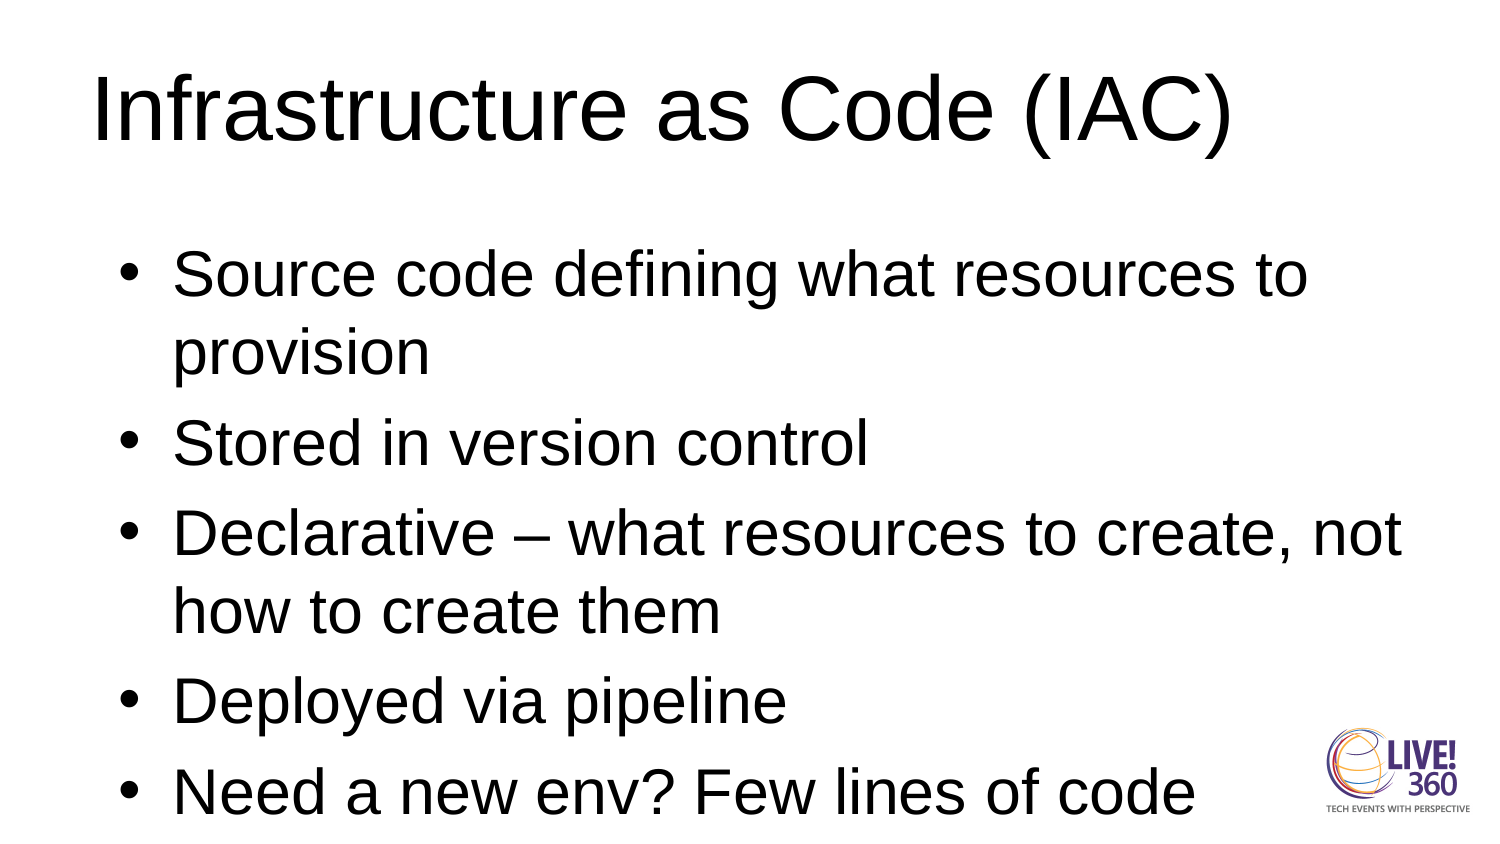

# Infrastructure as Code (IAC)
Source code defining what resources to provision
Stored in version control
Declarative – what resources to create, not how to create them
Deployed via pipeline
Need a new env? Few lines of code